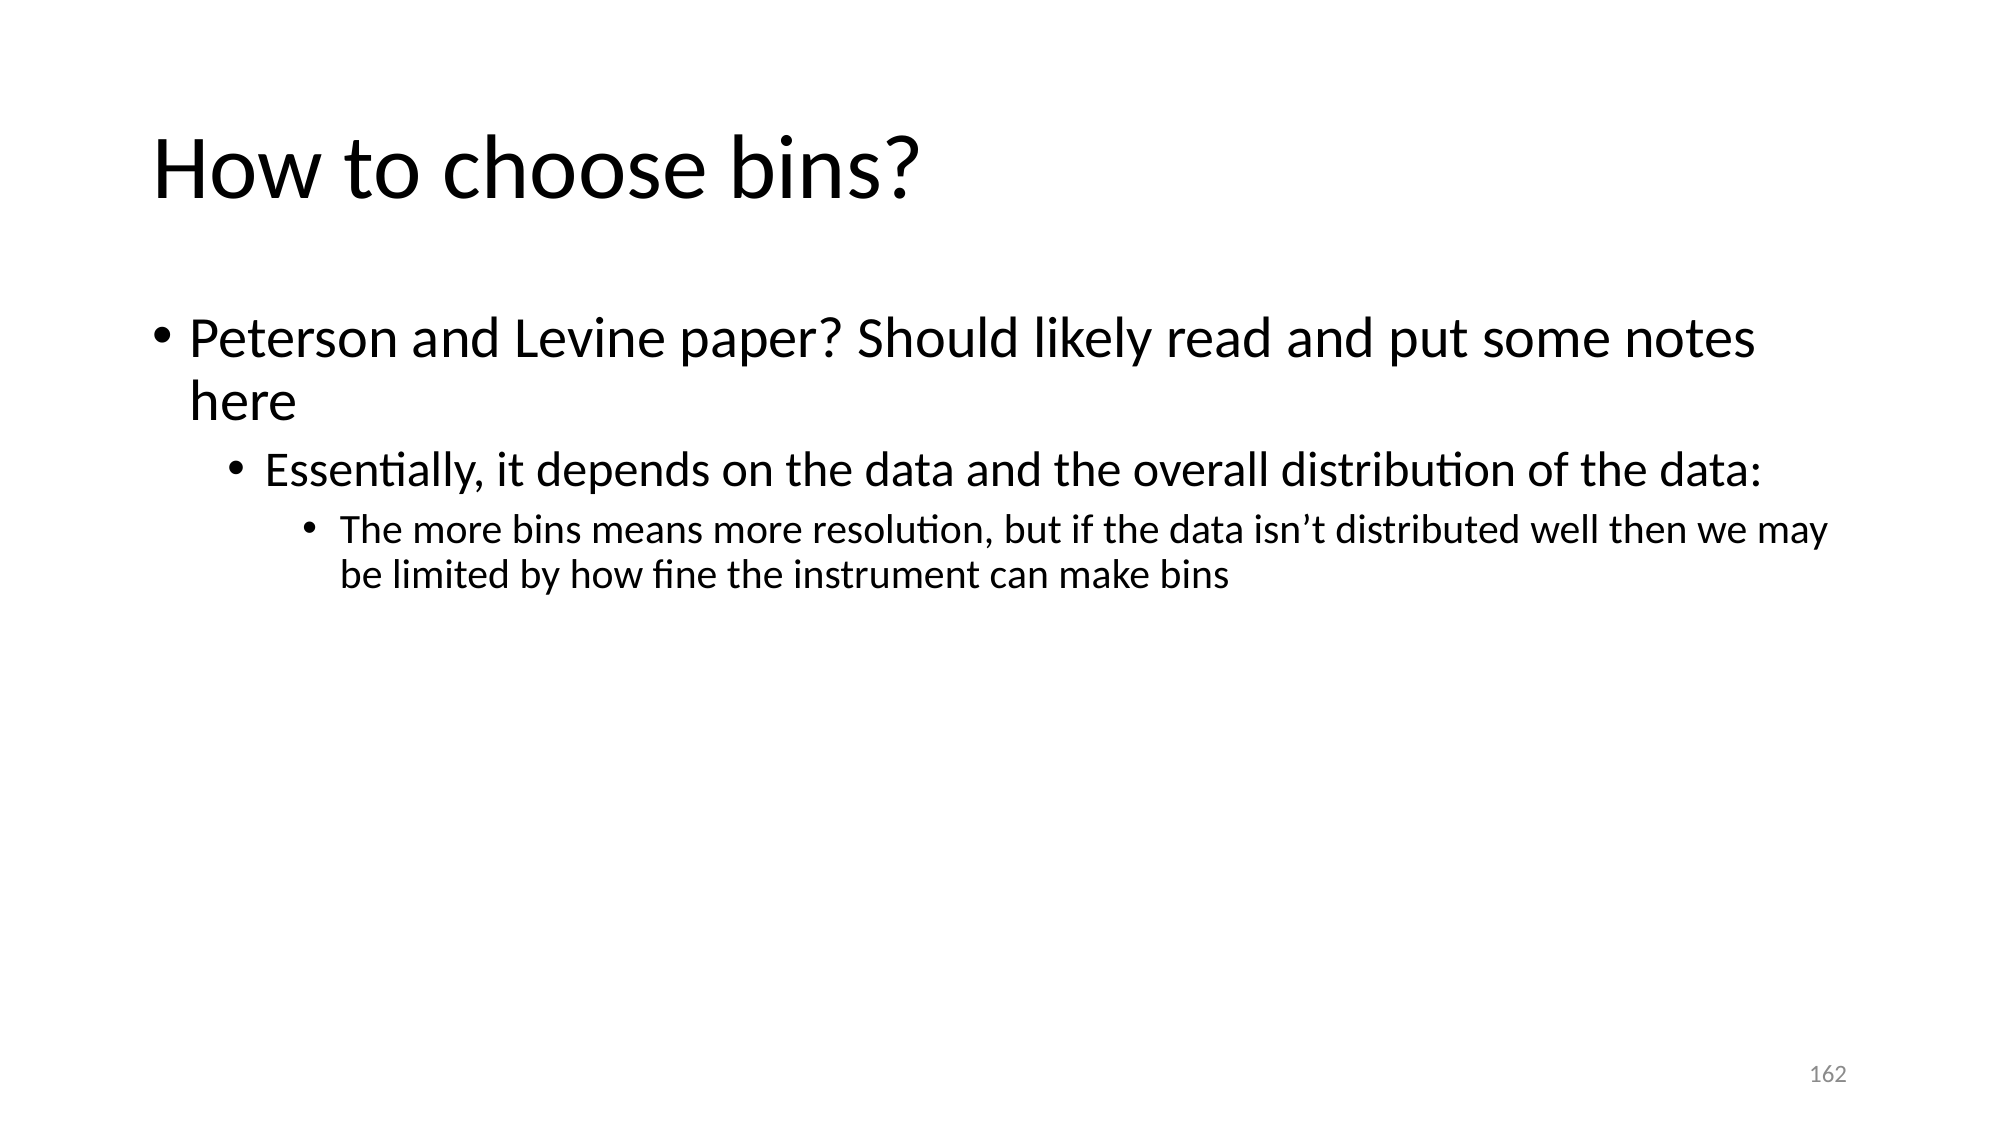

# How to choose bins?
Peterson and Levine paper? Should likely read and put some notes here
Essentially, it depends on the data and the overall distribution of the data:
The more bins means more resolution, but if the data isn’t distributed well then we may be limited by how fine the instrument can make bins
162